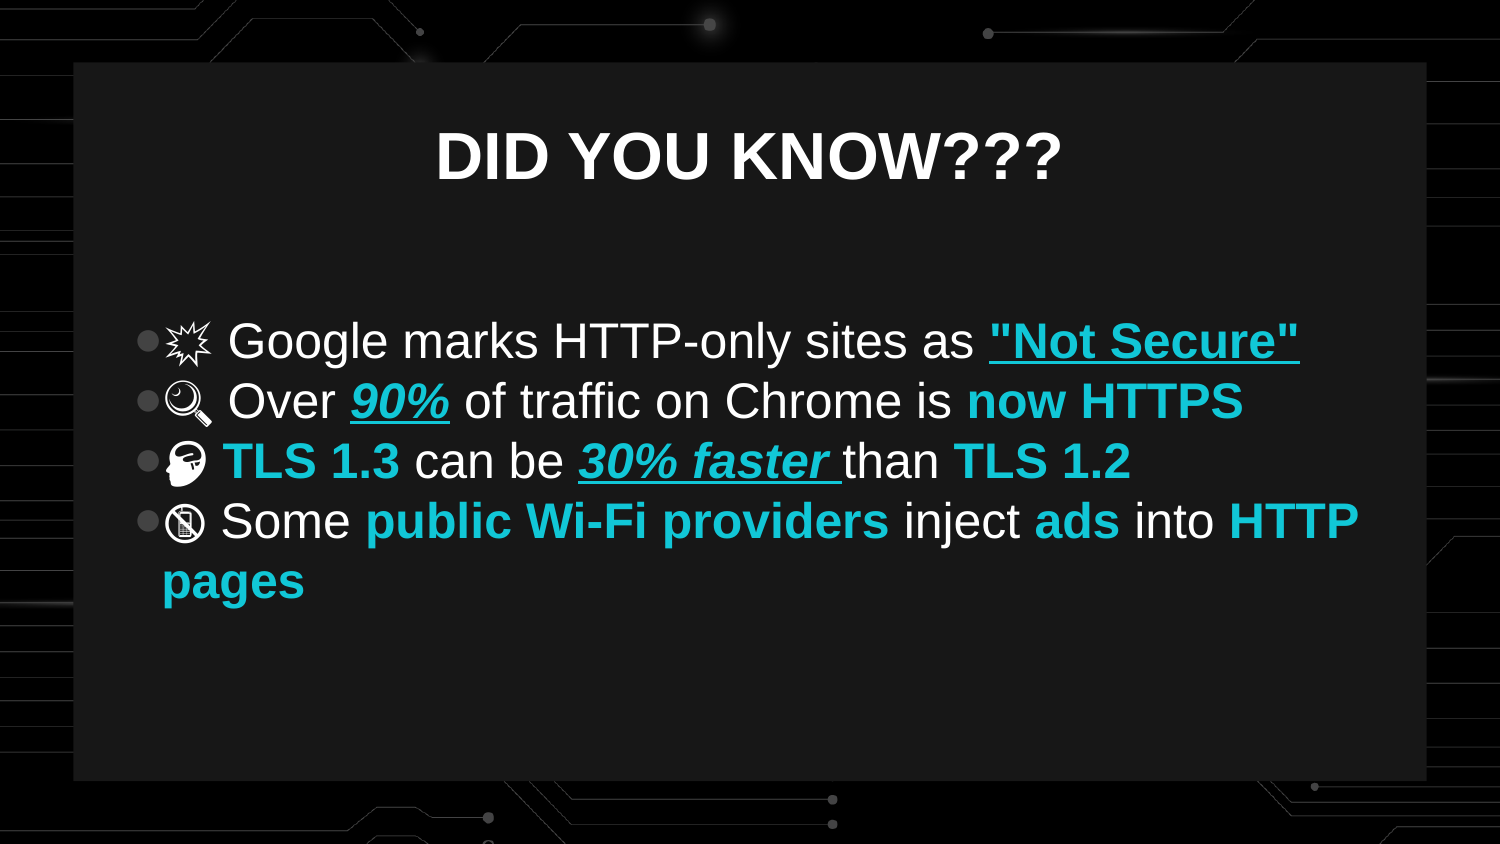

DID YOU KNOW???
💥 Google marks HTTP-only sites as "Not Secure"
🔍 Over 90% of traffic on Chrome is now HTTPS
🧠 TLS 1.3 can be 30% faster than TLS 1.2
📵 Some public Wi-Fi providers inject ads into HTTP pages